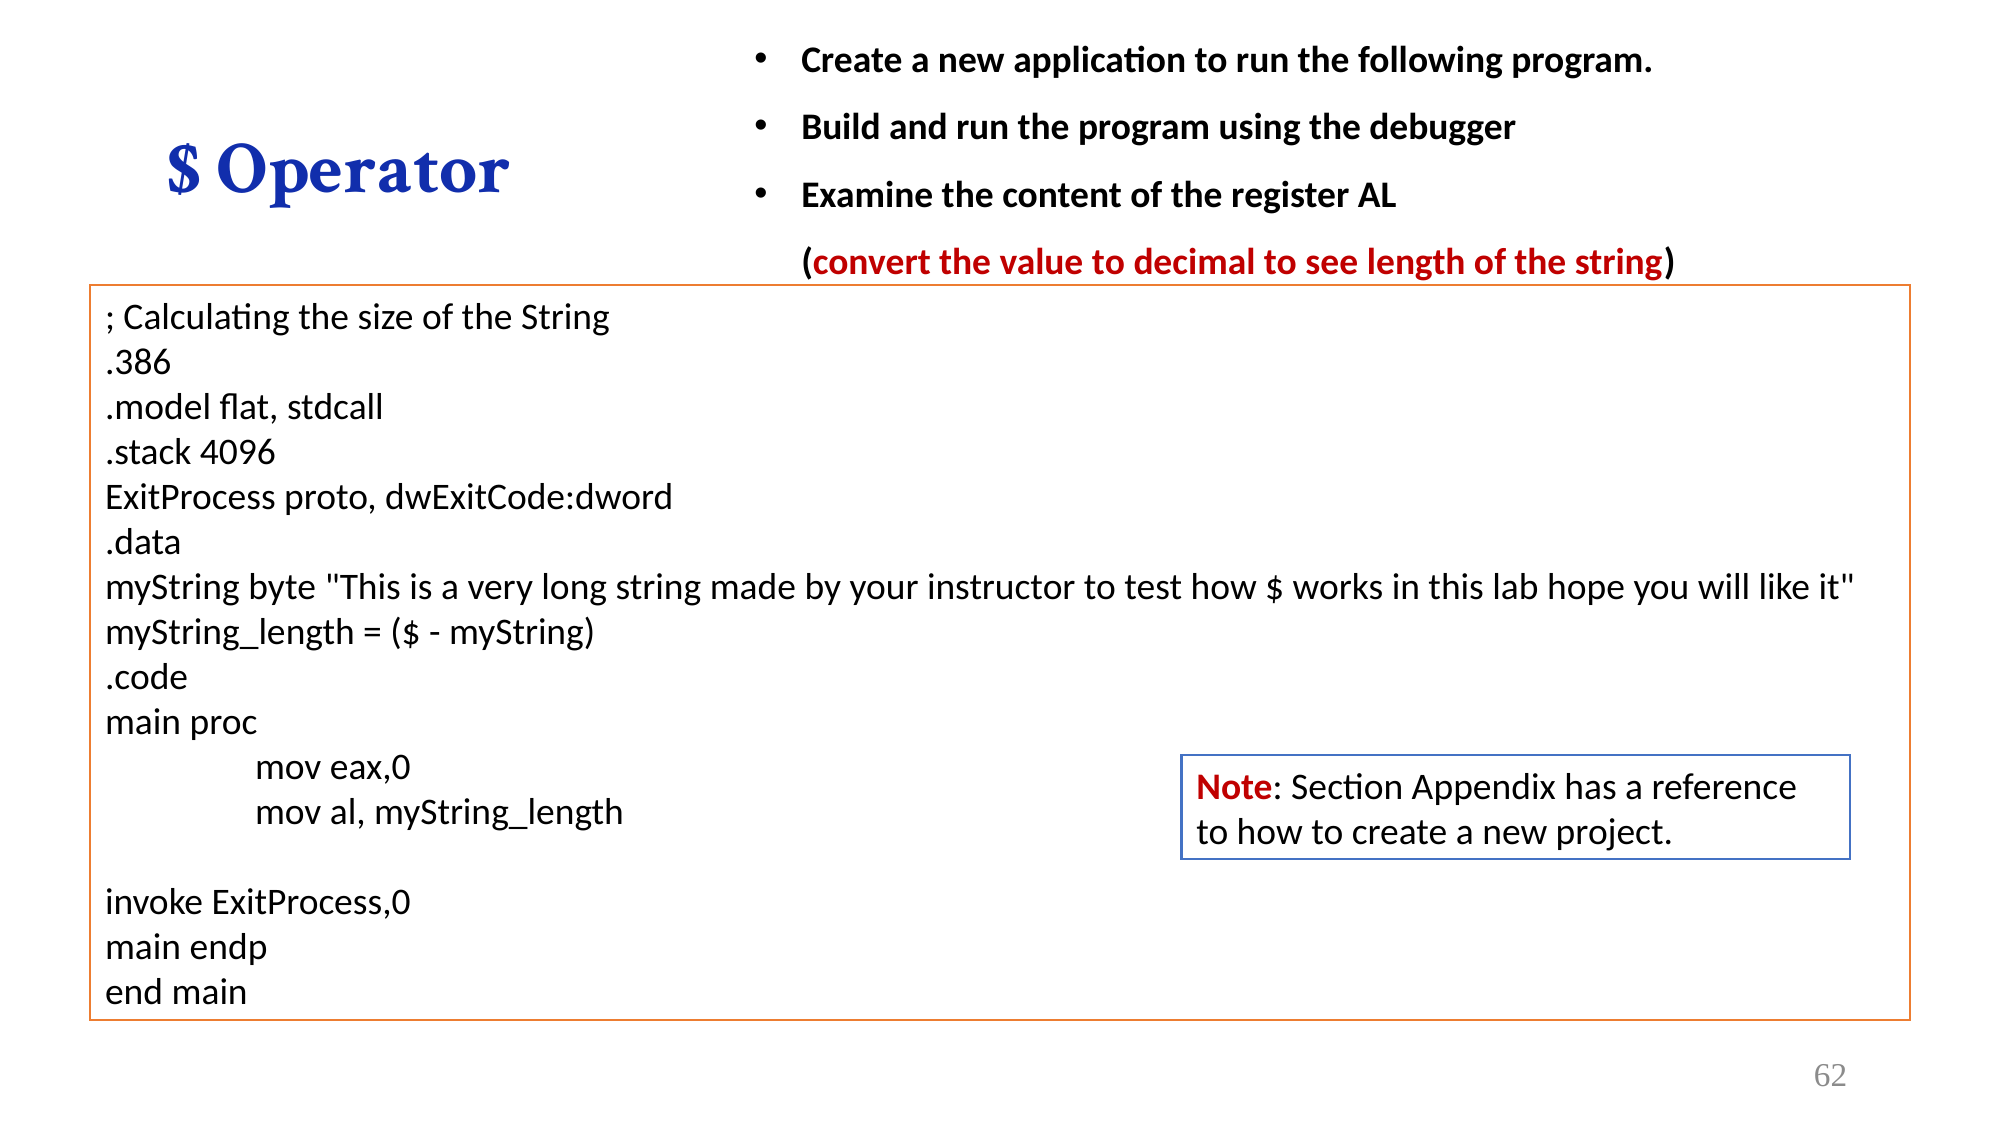

Create a new application to run the following program.
Build and run the program using the debugger
Examine the content of the register AL                                (convert the value to decimal to see length of the string)
# $ Operator
; Calculating the size of the String
.386
.model flat, stdcall
.stack 4096
ExitProcess proto, dwExitCode:dword
.data
myString byte "This is a very long string made by your instructor to test how $ works in this lab hope you will like it"
myString_length = ($ - myString)
.code
main proc
	mov eax,0
	mov al, myString_length

invoke ExitProcess,0
main endp
end main
Note: Section Appendix has a reference to how to create a new project.
62